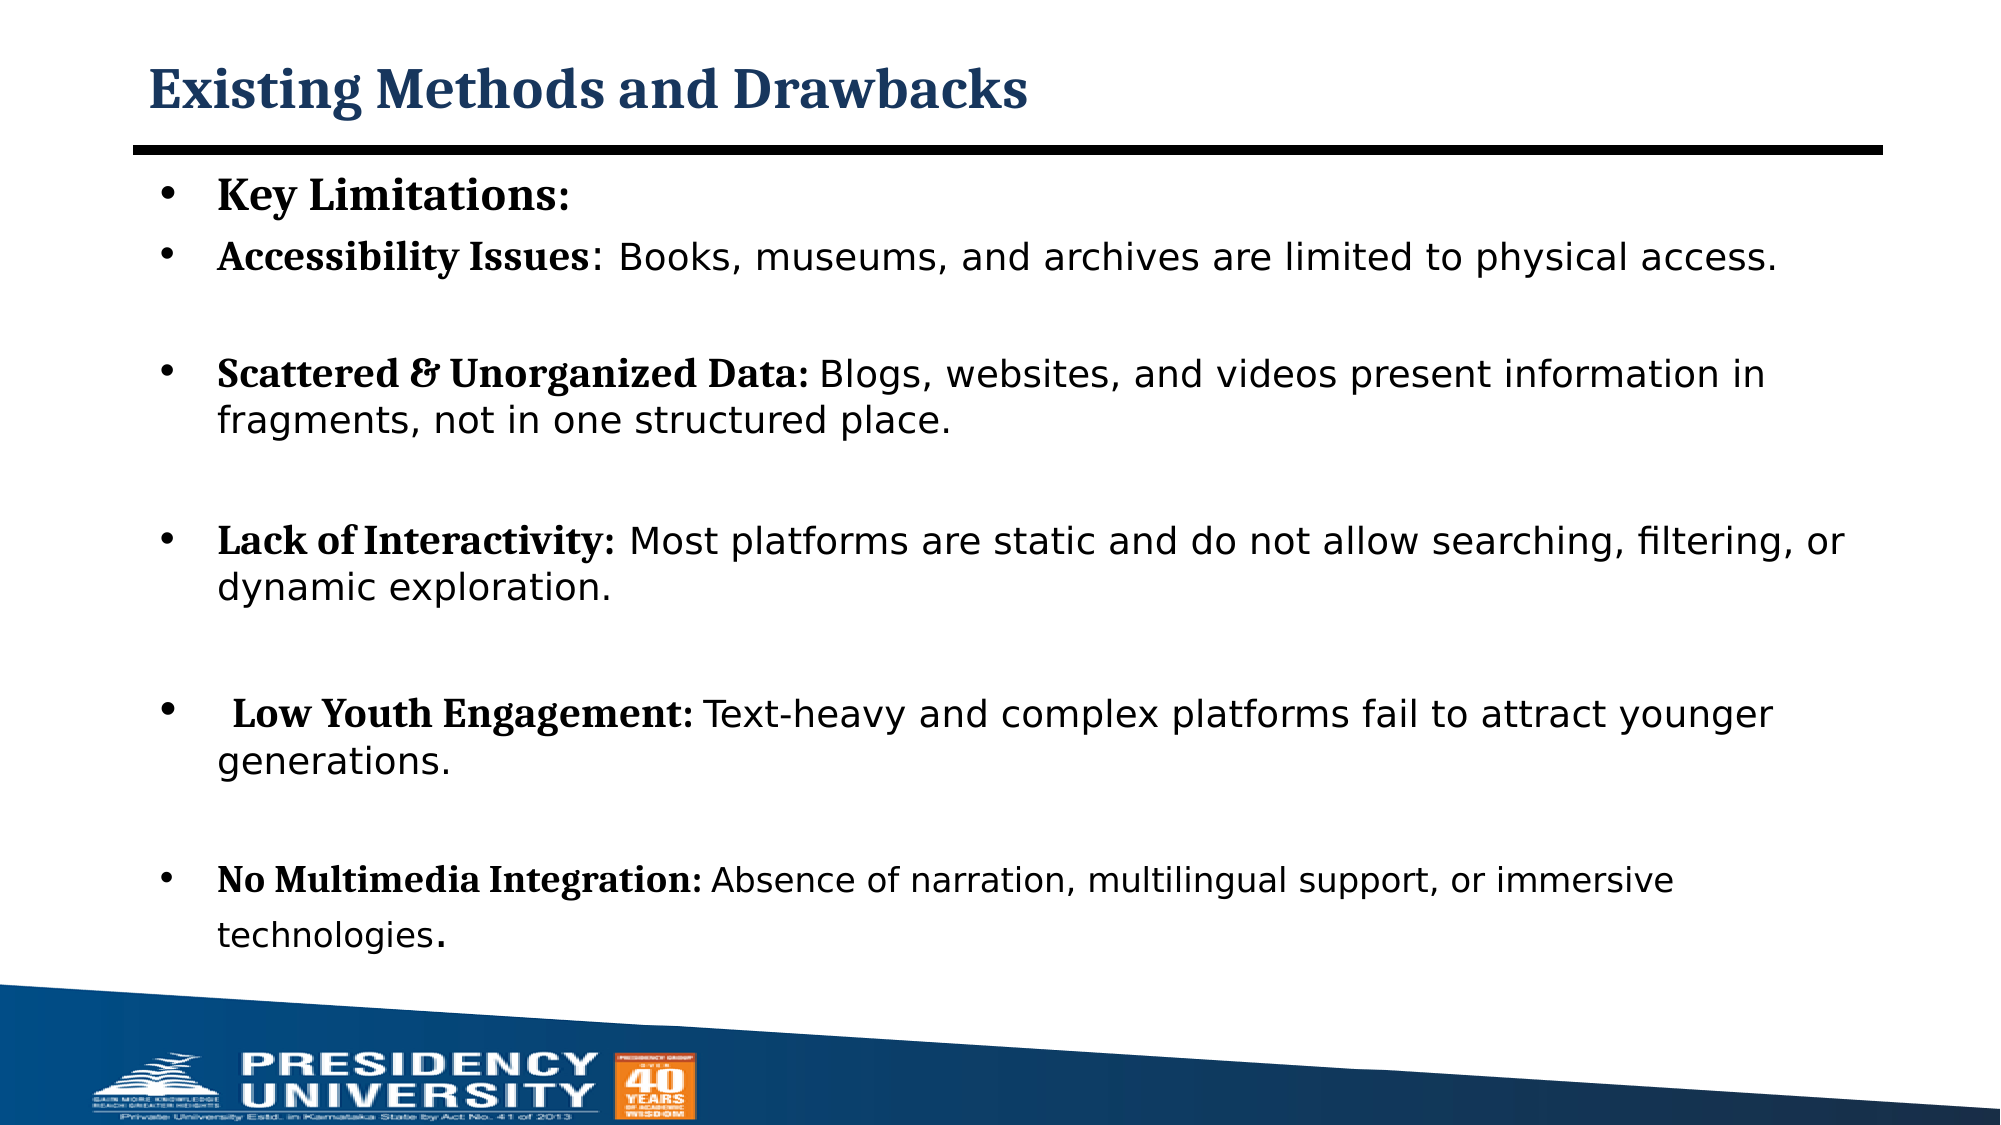

# Existing Methods and Drawbacks
Key Limitations:
Accessibility Issues: Books, museums, and archives are limited to physical access.

Scattered & Unorganized Data: Blogs, websites, and videos present information in fragments, not in one structured place.

Lack of Interactivity: Most platforms are static and do not allow searching, filtering, or dynamic exploration.

 Low Youth Engagement: Text-heavy and complex platforms fail to attract younger generations.

No Multimedia Integration: Absence of narration, multilingual support, or immersive technologies.